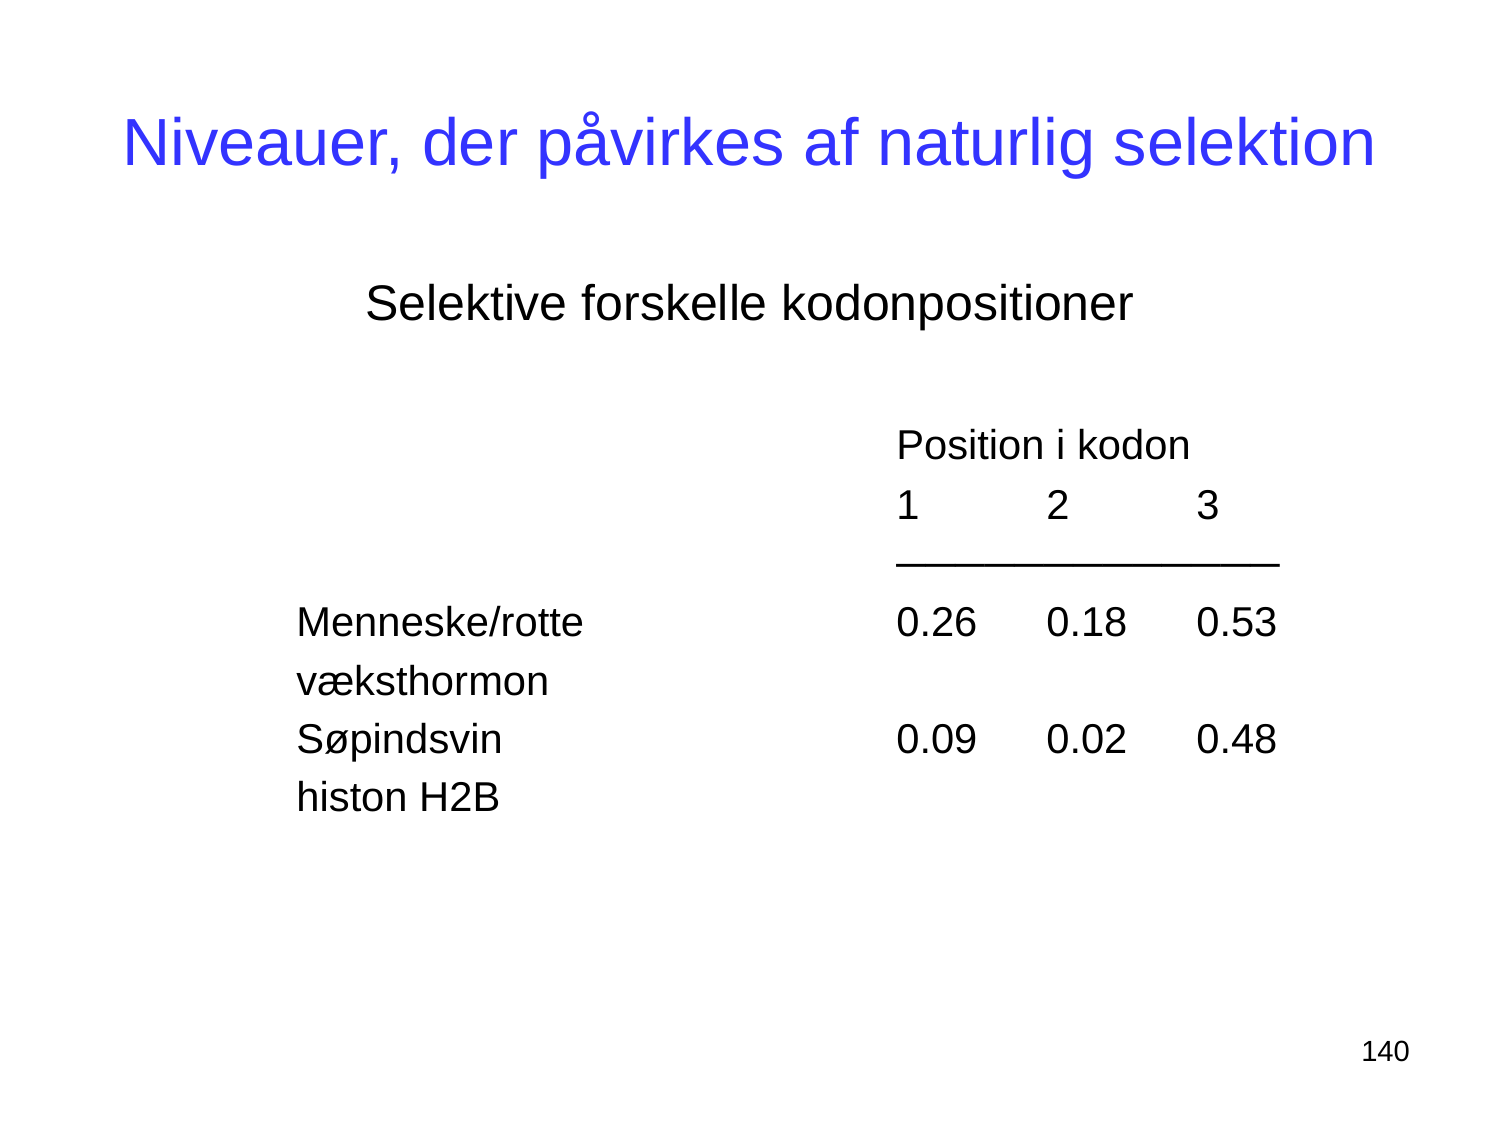

# Niveauer, der påvirkes af naturlig selektion
Selektive forskelle kodonpositioner

						Position i kodon
						1	2	3
						─────────────
		Menneske/rotte			0.26	0.18	0.53
		væksthormon
		Søpindsvin			0.09	0.02	0.48
		histon H2B
140